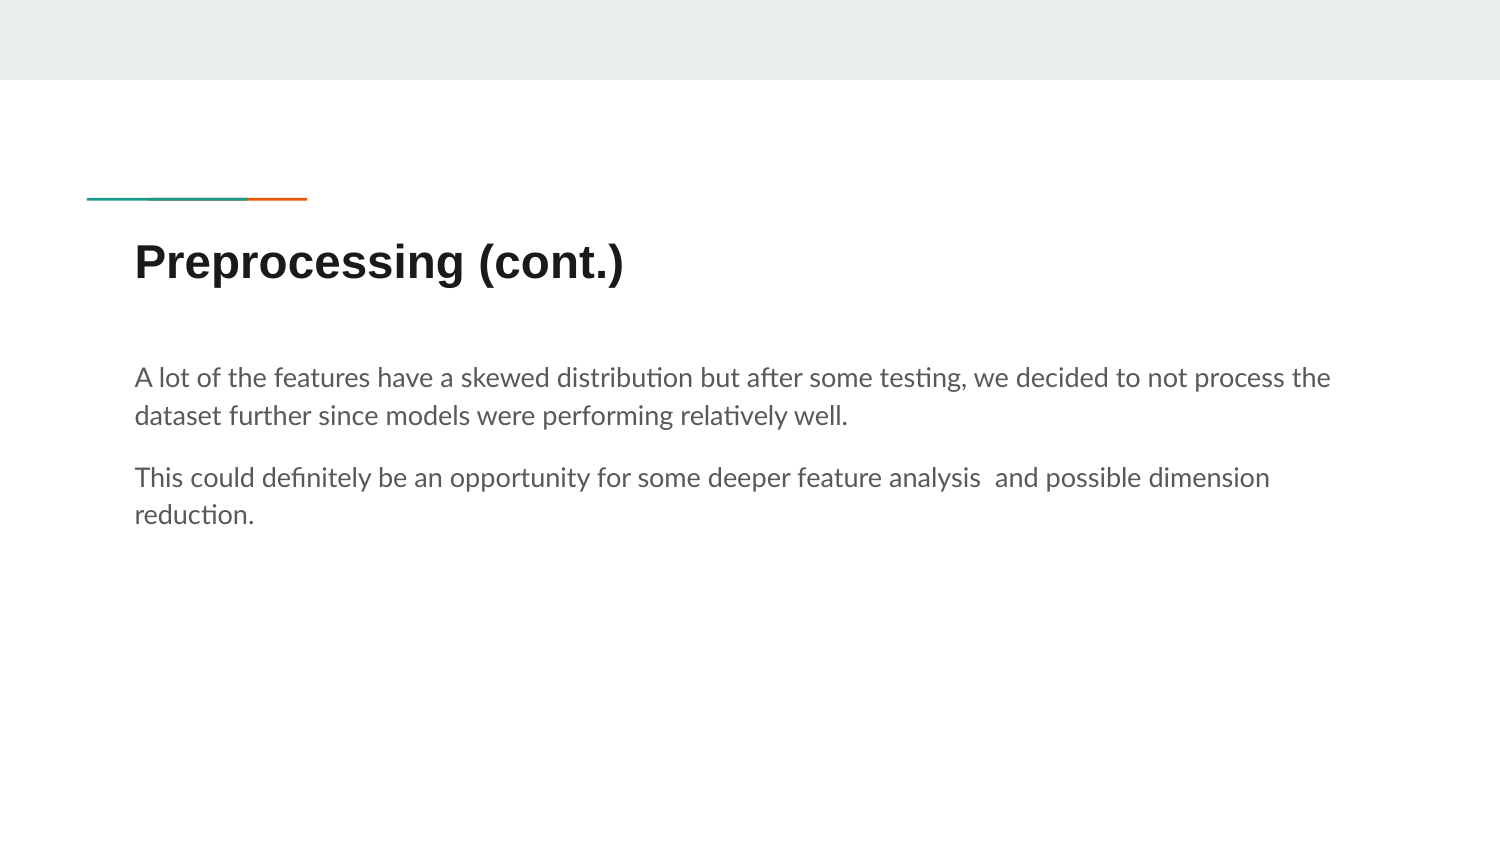

# Preprocessing (cont.)
A lot of the features have a skewed distribution but after some testing, we decided to not process the dataset further since models were performing relatively well.
This could definitely be an opportunity for some deeper feature analysis  and possible dimension reduction.